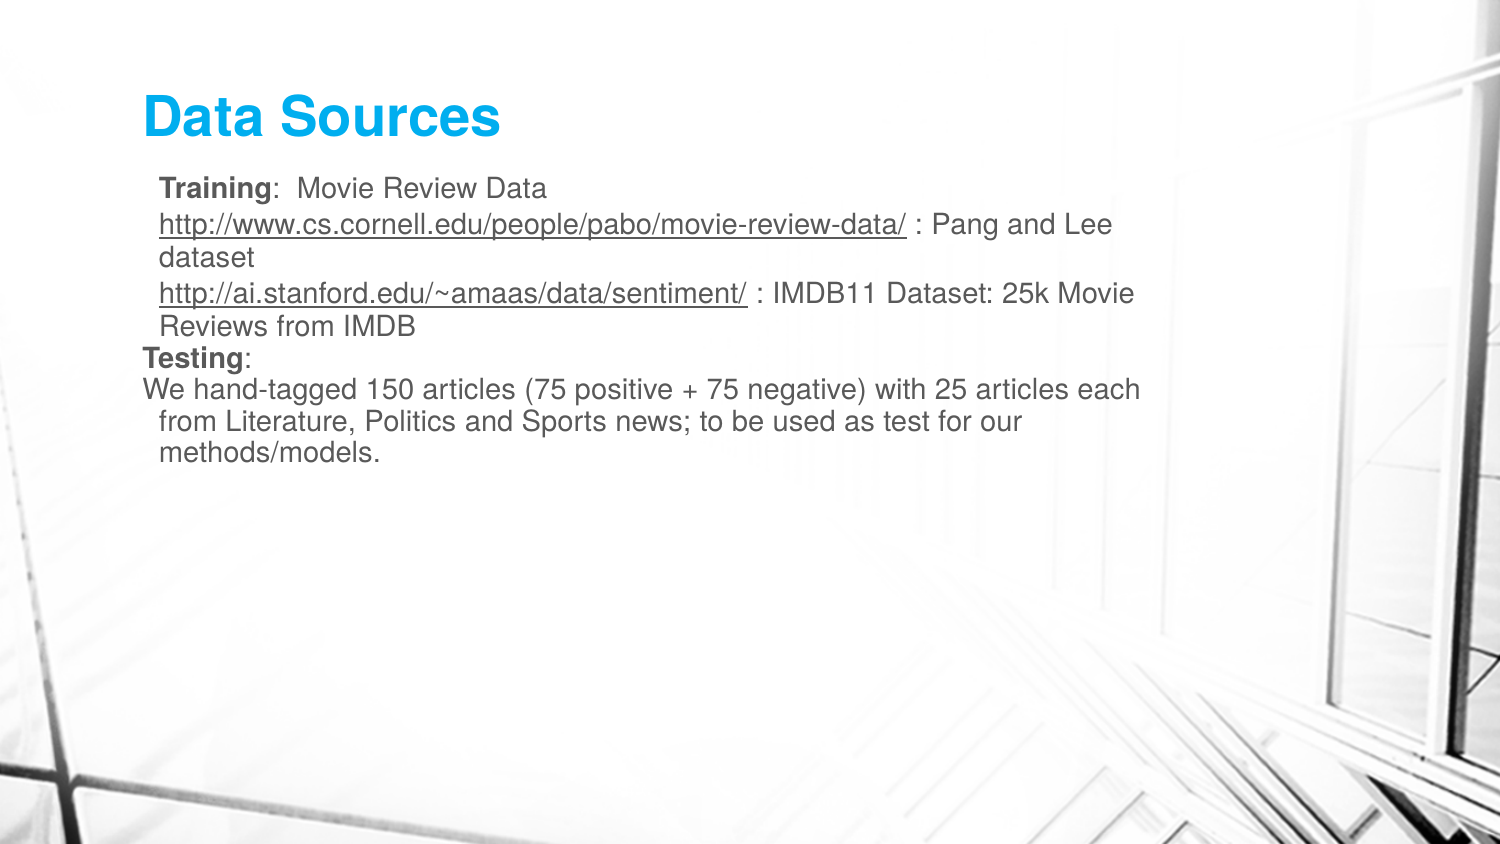

# Data Sources
Training:  Movie Review Data
http://www.cs.cornell.edu/people/pabo/movie-review-data/ : Pang and Lee dataset
http://ai.stanford.edu/~amaas/data/sentiment/ : IMDB11 Dataset: 25k Movie Reviews from IMDB
Testing:
We hand-tagged 150 articles (75 positive + 75 negative) with 25 articles each from Literature, Politics and Sports news; to be used as test for our methods/models.